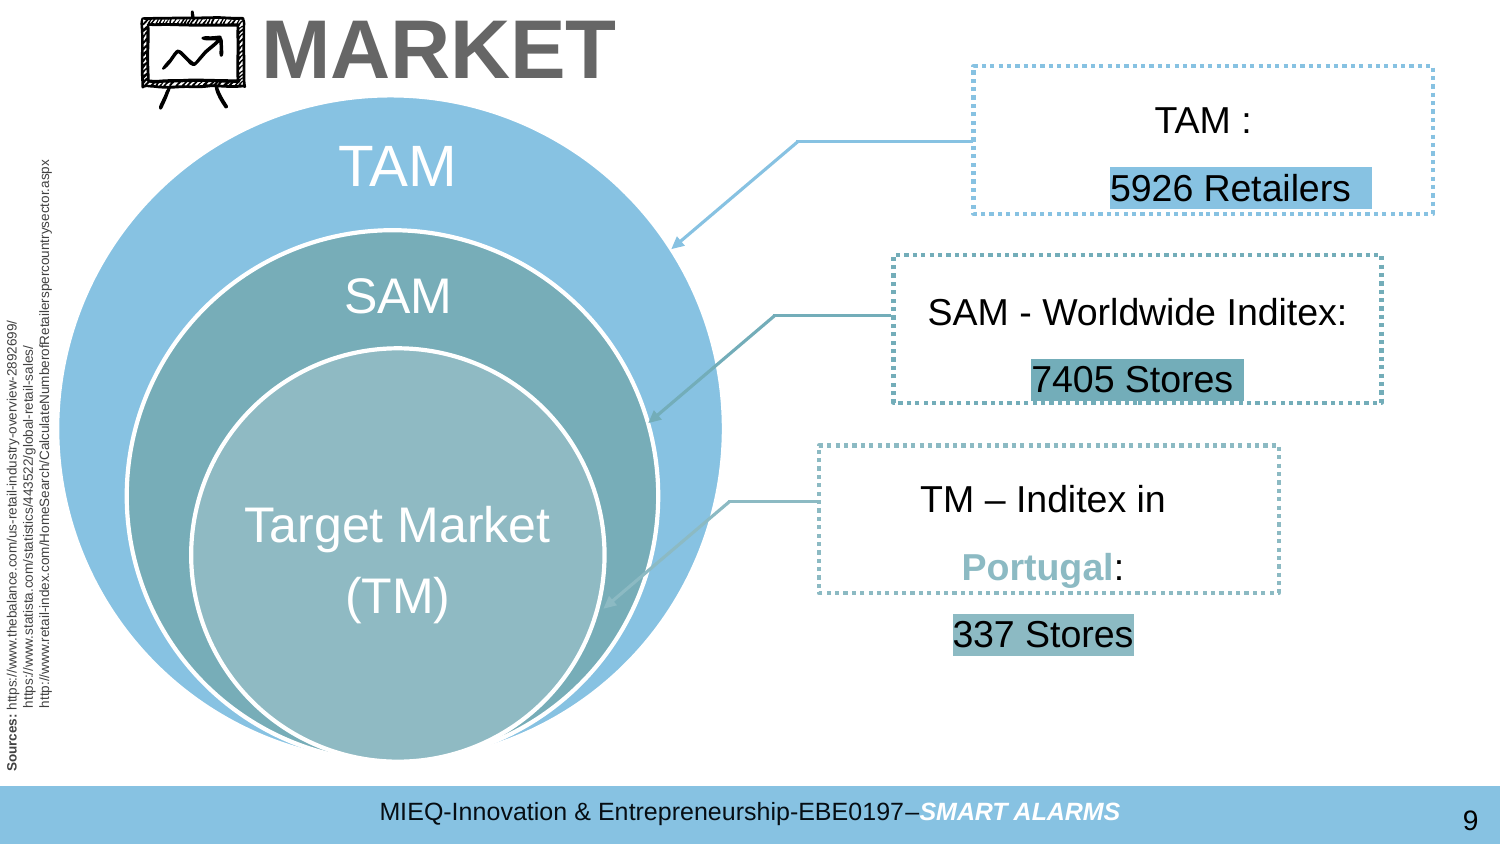

Market

TAM :
	5926 Retailers

Total Available Market (TAM)
TAM

Served Available Market (SAM)

SAM
SAM - Worldwide Inditex:
7405 Stores

Target Market
(TM)
Sources: https://www.thebalance.com/us-retail-industry-overview-2892699/
                 https://www.statista.com/statistics/443522/global-retail-sales/
                 http://www.retail-index.com/HomeSearch/CalculateNumberofRetailerspercountrysector.aspx
TM – Inditex in Portugal:
337 Stores

9